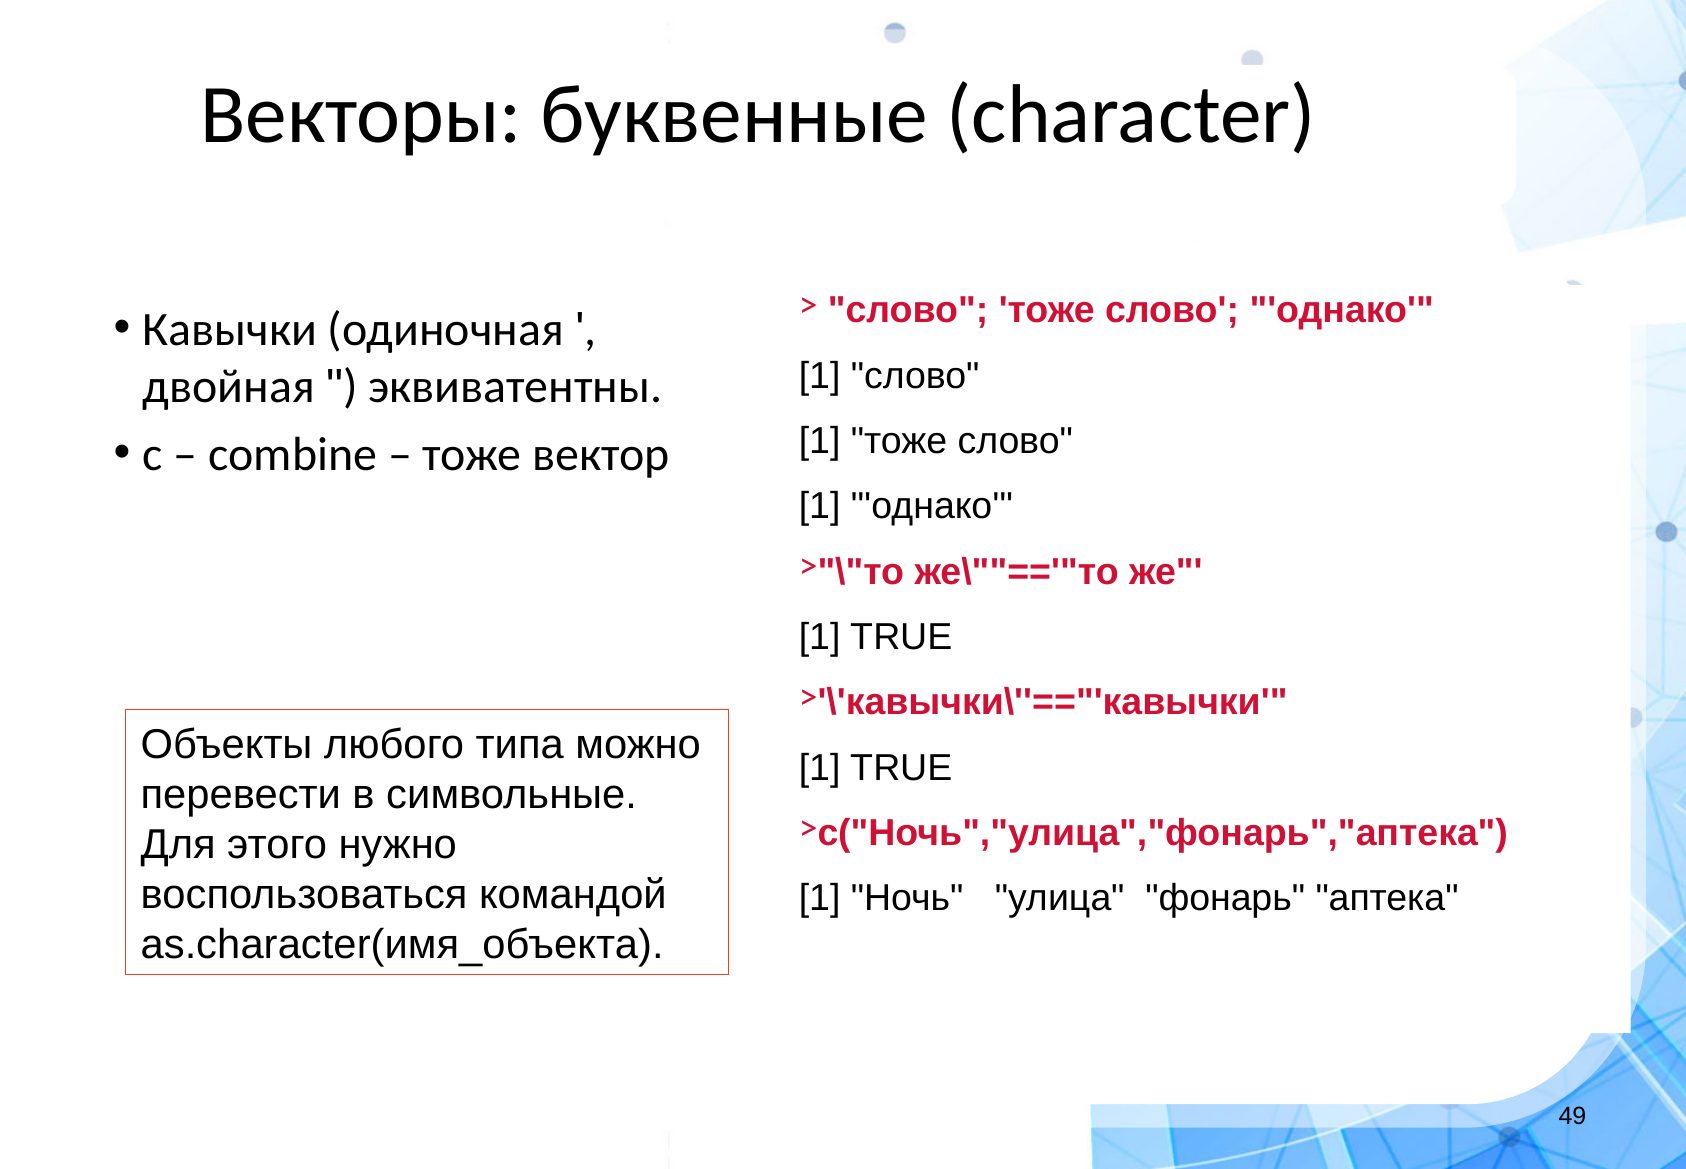

Векторы: буквенные (character)
"слово"; 'тоже слово'; "'однако'"
[1] "слово"
[1] "тоже слово"
[1] "'однако'"
"\"то же\""=='"то же"'
[1] TRUE
'\'кавычки\''=="'кавычки'"
[1] TRUE
c("Ночь","улица","фонарь","аптека")
[1] "Ночь"   "улица"  "фонарь" "аптека"
Кавычки (одиночная ', двойная ") эквиватентны.
c – combine – тоже вектор
Объекты любого типа можно перевести в символьные. Для этого нужно
воспользоваться командой as.character(имя_объекта).
49